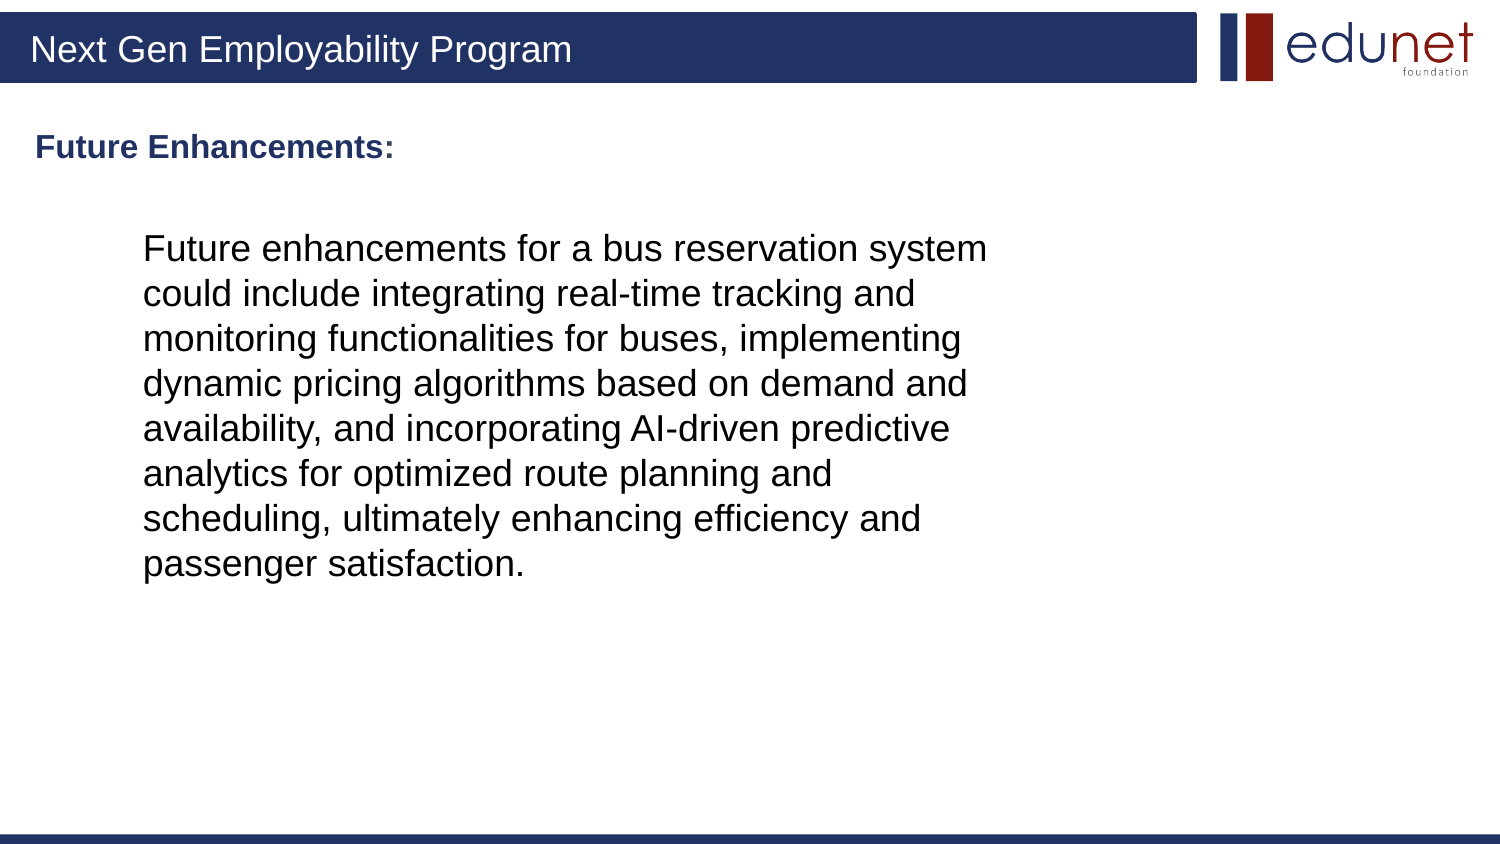

# Future Enhancements:
Future enhancements for a bus reservation system could include integrating real-time tracking and monitoring functionalities for buses, implementing dynamic pricing algorithms based on demand and availability, and incorporating AI-driven predictive analytics for optimized route planning and scheduling, ultimately enhancing efficiency and passenger satisfaction.